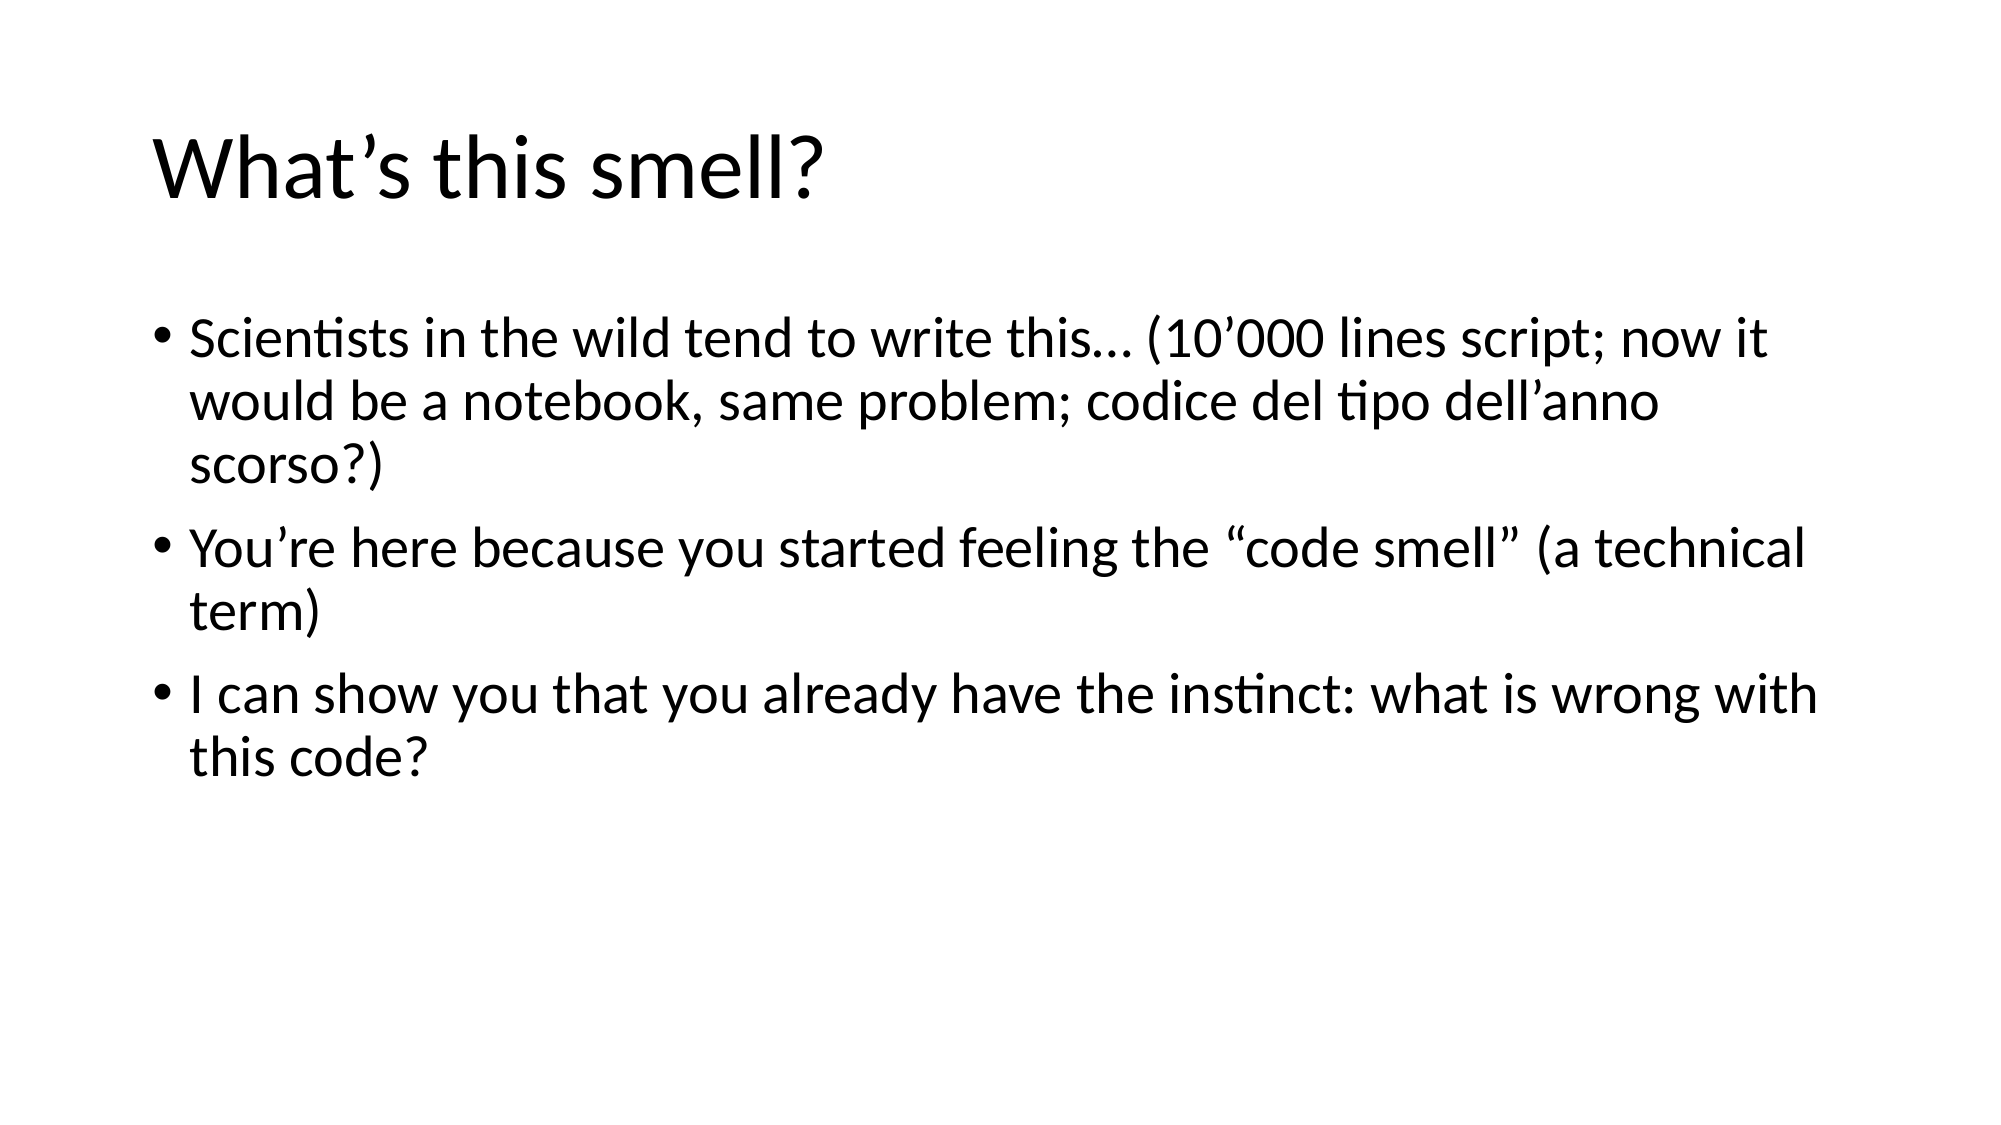

# What’s this smell?
Scientists in the wild tend to write this… (10’000 lines script; now it would be a notebook, same problem; codice del tipo dell’anno scorso?)
You’re here because you started feeling the “code smell” (a technical term)
I can show you that you already have the instinct: what is wrong with this code?